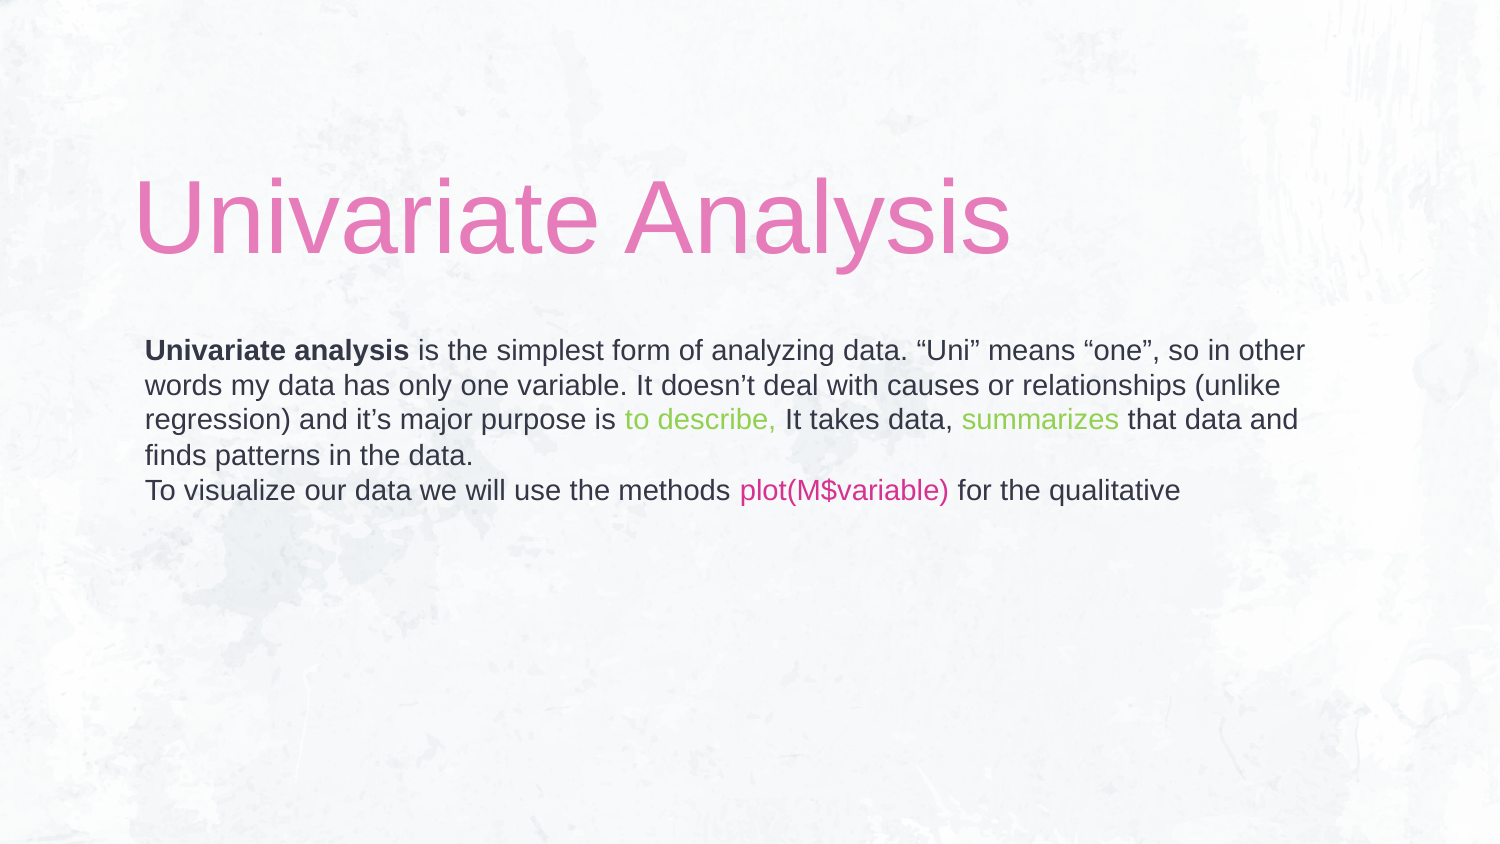

Univariate Analysis
# Univariate analysis is the simplest form of analyzing data. “Uni” means “one”, so in other words my data has only one variable. It doesn’t deal with causes or relationships (unlike regression) and it’s major purpose is to describe, It takes data, summarizes that data and finds patterns in the data. To visualize our data we will use the methods plot(M$variable) for the qualitative